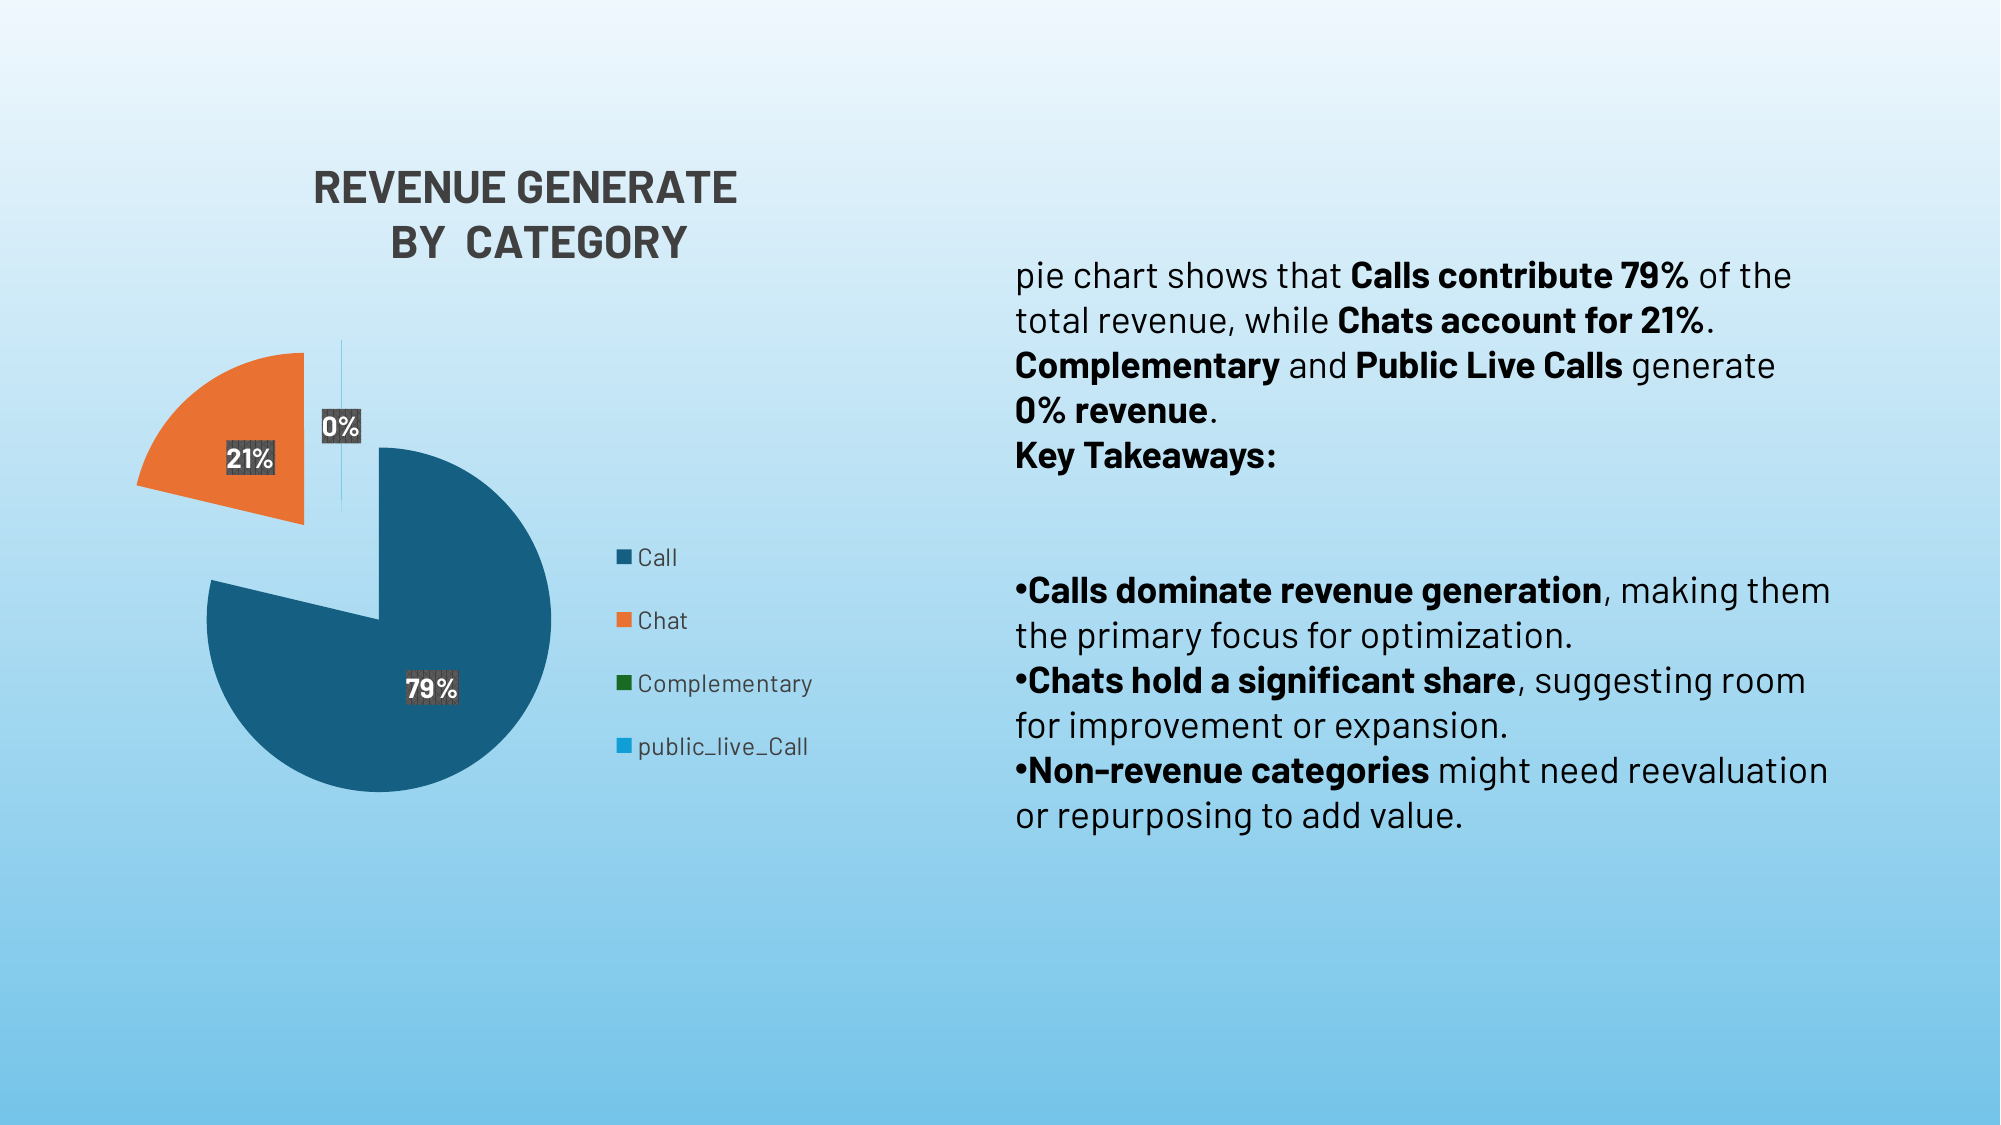

### Chart: REVENUE GENERATE
   BY  CATEGORY

| Category | Total |
|---|---|
| Call | 168442.03500000015 |
| Chat | 45494.68333333334 |
| Complementary | 0.0 |
| public_live_Call | 50.5969999999999 |
pie chart shows that Calls contribute 79% of the total revenue, while Chats account for 21%. Complementary and Public Live Calls generate 0% revenue.
Key Takeaways:

Calls dominate revenue generation, making them the primary focus for optimization.
Chats hold a significant share, suggesting room for improvement or expansion.
Non-revenue categories might need reevaluation or repurposing to add value.